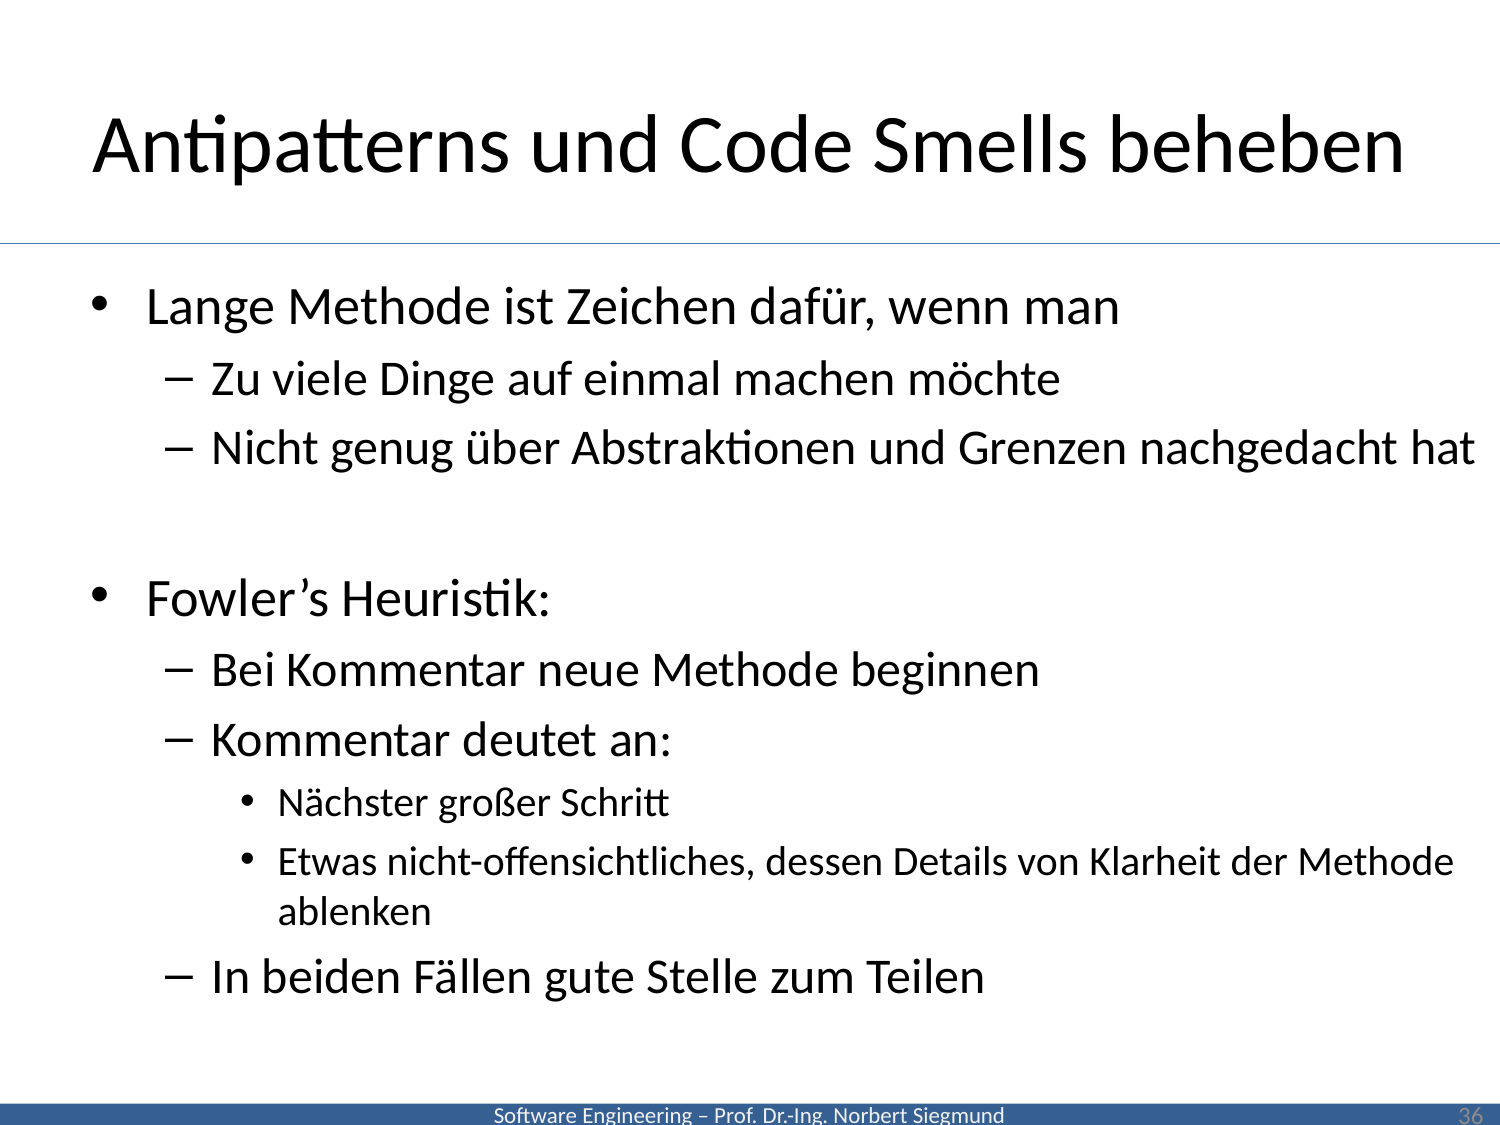

# Antipatterns und Code Smells beheben
Lange Methode ist Zeichen dafür, wenn man
Zu viele Dinge auf einmal machen möchte
Nicht genug über Abstraktionen und Grenzen nachgedacht hat

Fowler’s Heuristik:
Bei Kommentar neue Methode beginnen
Kommentar deutet an:
Nächster großer Schritt
Etwas nicht-offensichtliches, dessen Details von Klarheit der Methode ablenken
In beiden Fällen gute Stelle zum Teilen
36